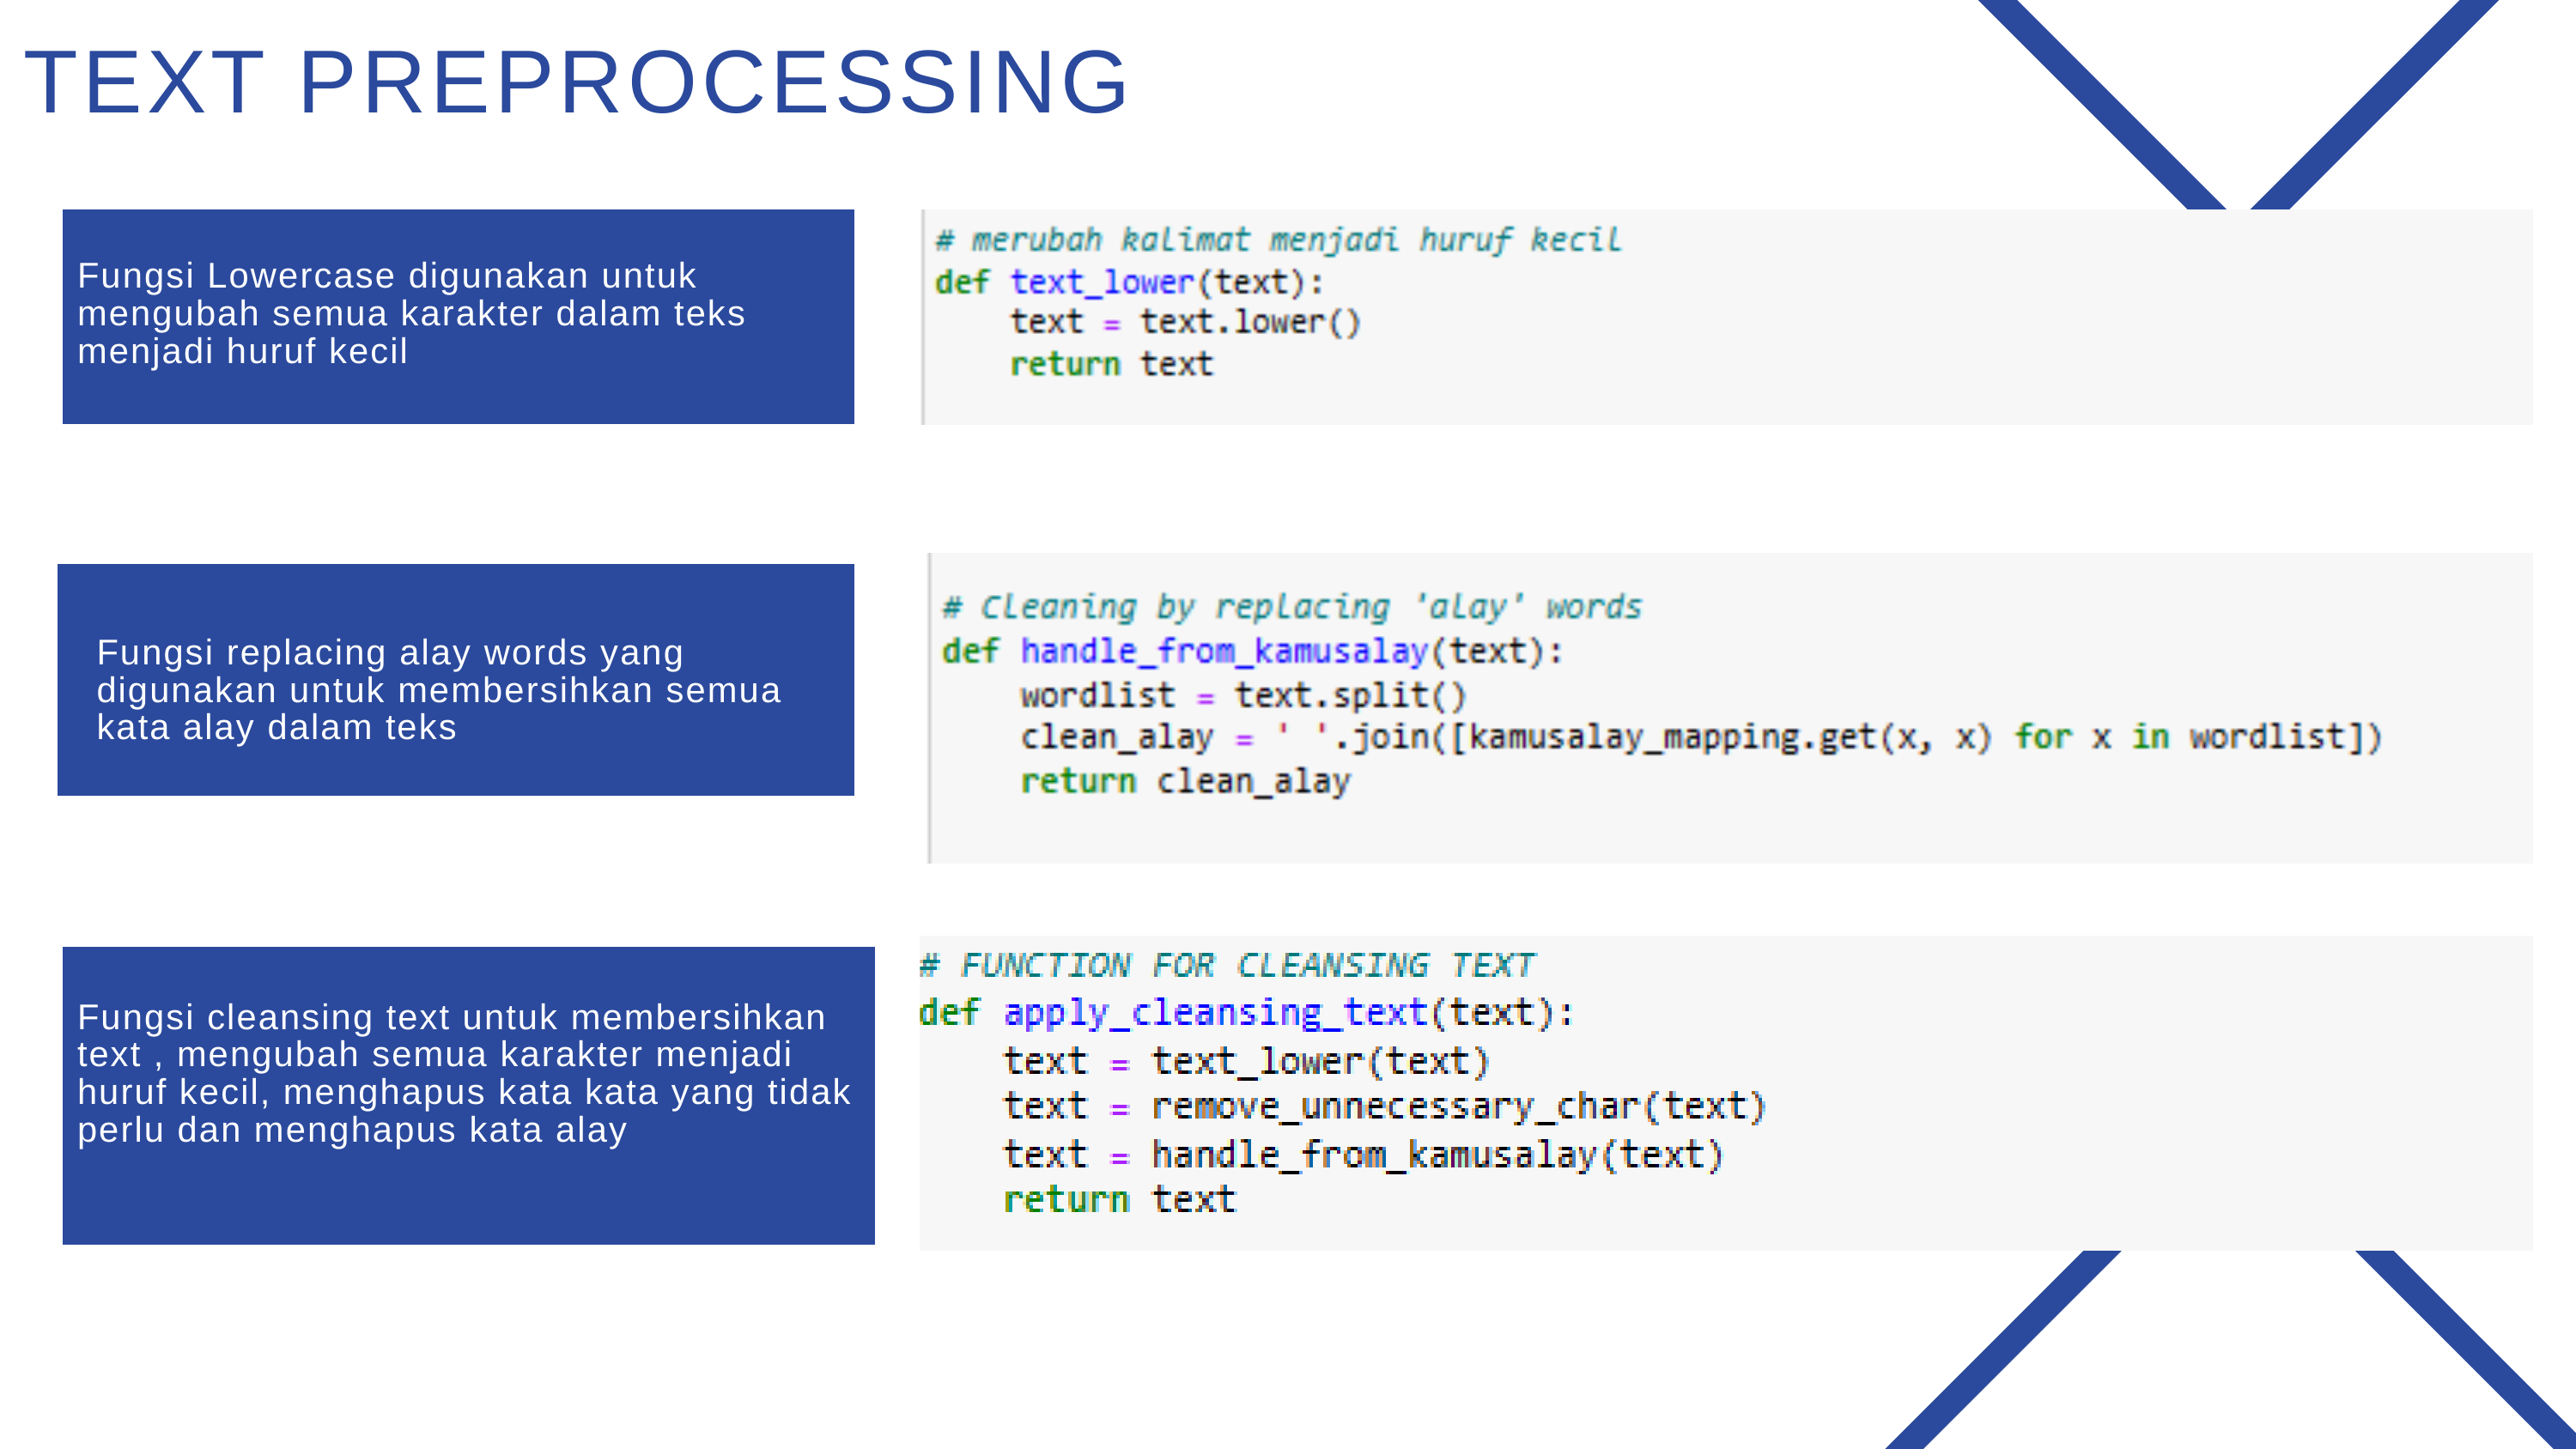

TEXT PREPROCESSING

Fungsi Lowercase digunakan untuk mengubah semua karakter dalam teks menjadi huruf kecil

Fungsi replacing alay words yang digunakan untuk membersihkan semua kata alay dalam teks

Fungsi cleansing text untuk membersihkan text , mengubah semua karakter menjadi huruf kecil, menghapus kata kata yang tidak perlu dan menghapus kata alay